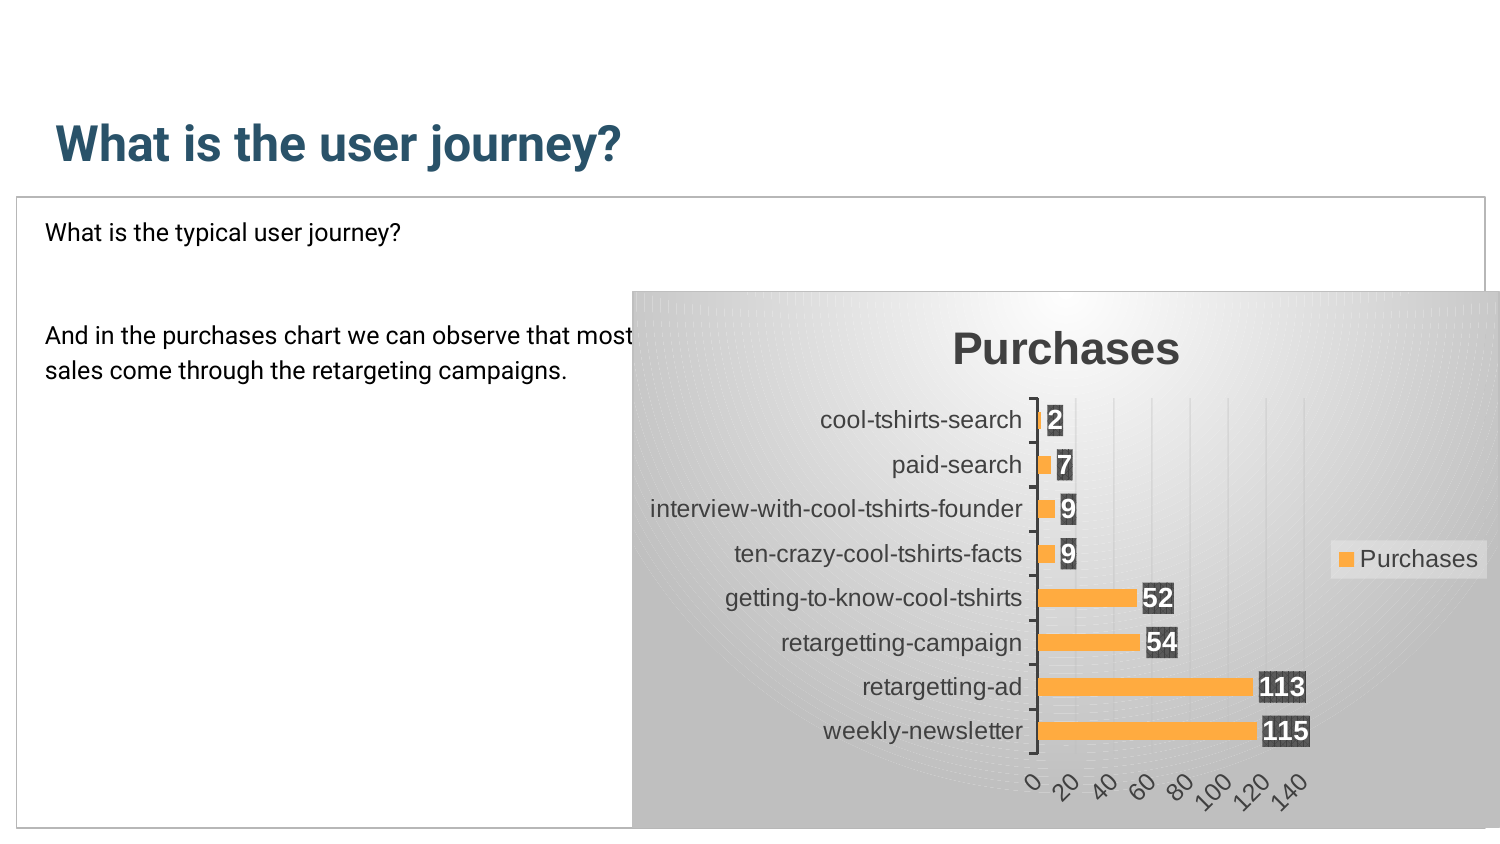

What is the user journey?
What is the typical user journey?

And in the purchases chart we can observe that most
sales come through the retargeting campaigns.

### Chart:

| Category | Purchases |
|---|---|
| weekly-newsletter | 115.0 |
| retargetting-ad | 113.0 |
| retargetting-campaign | 54.0 |
| getting-to-know-cool-tshirts | 52.0 |
| ten-crazy-cool-tshirts-facts | 9.0 |
| interview-with-cool-tshirts-founder | 9.0 |
| paid-search | 7.0 |
| cool-tshirts-search | 2.0 |